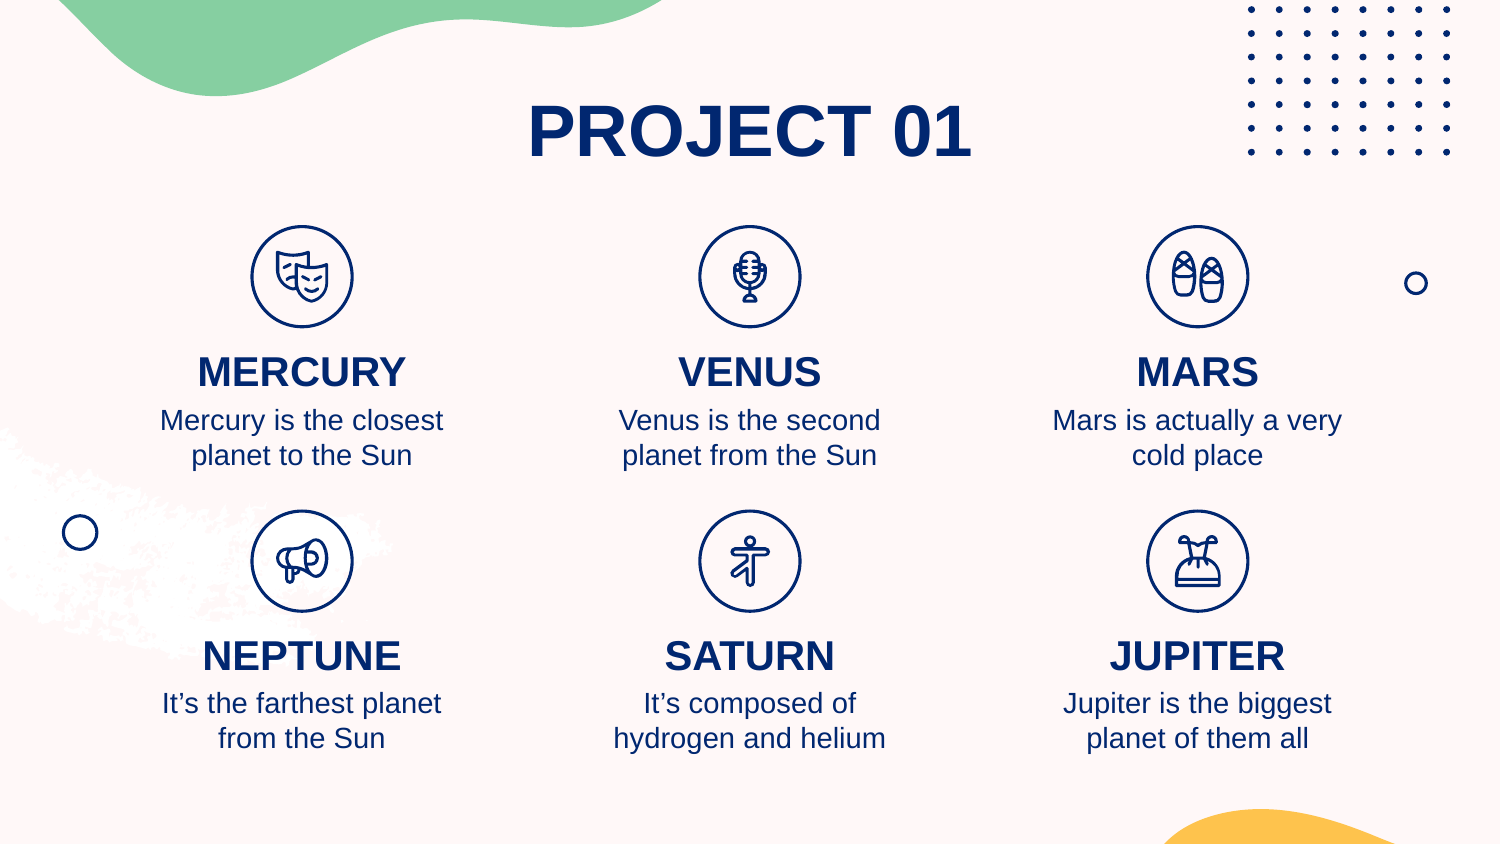

# PROJECT 01

MERCURY
VENUS
MARS
Mercury is the closest planet to the Sun
Venus is the second planet from the Sun
Mars is actually a very cold place

NEPTUNE
SATURN
JUPITER
It’s the farthest planet from the Sun
It’s composed of hydrogen and helium
Jupiter is the biggest planet of them all